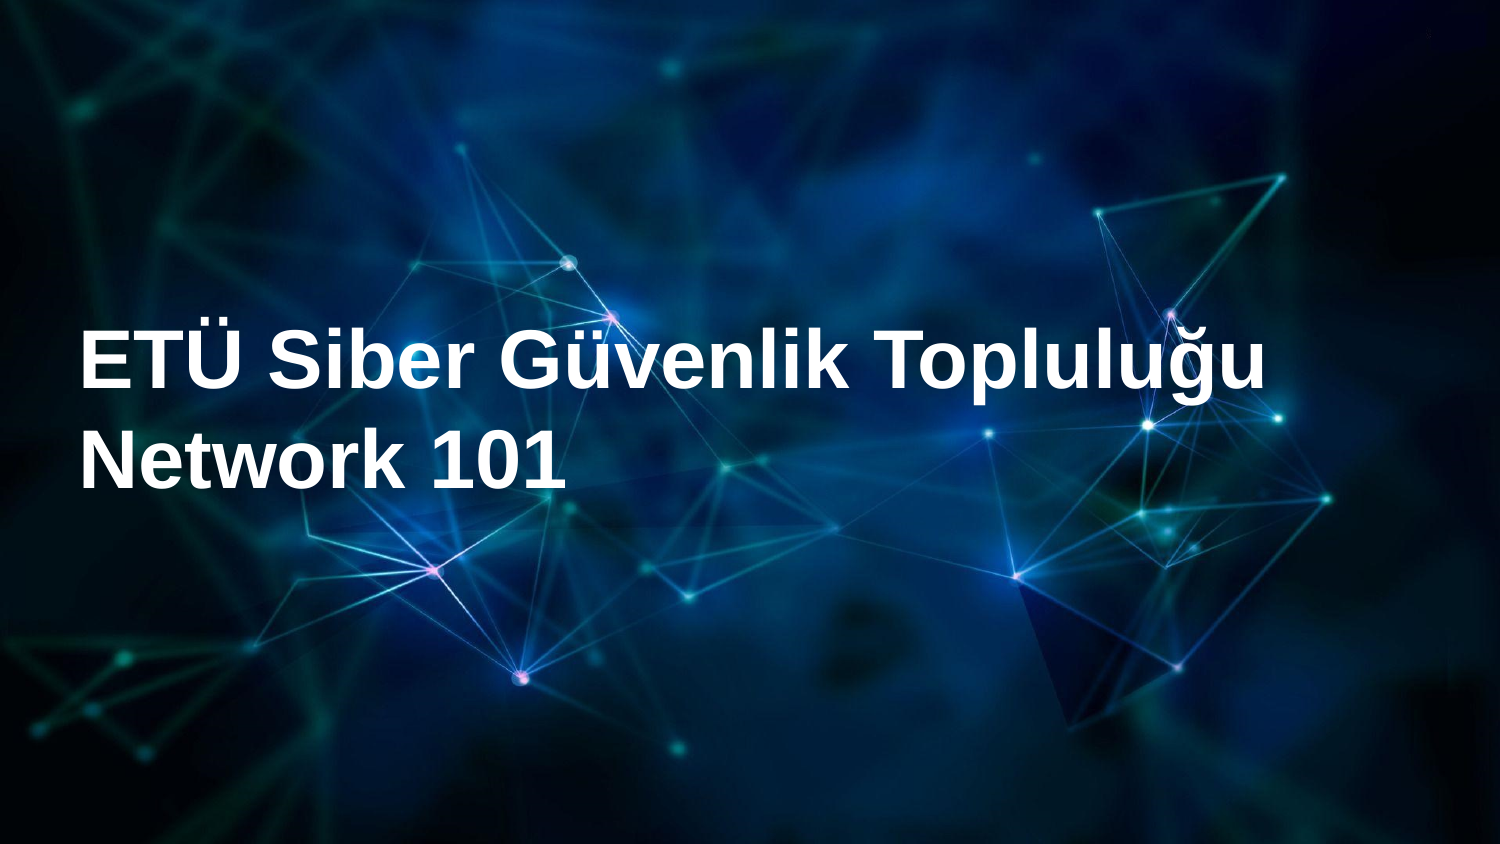

# ETÜ Siber Güvenlik Topluluğu Network 101